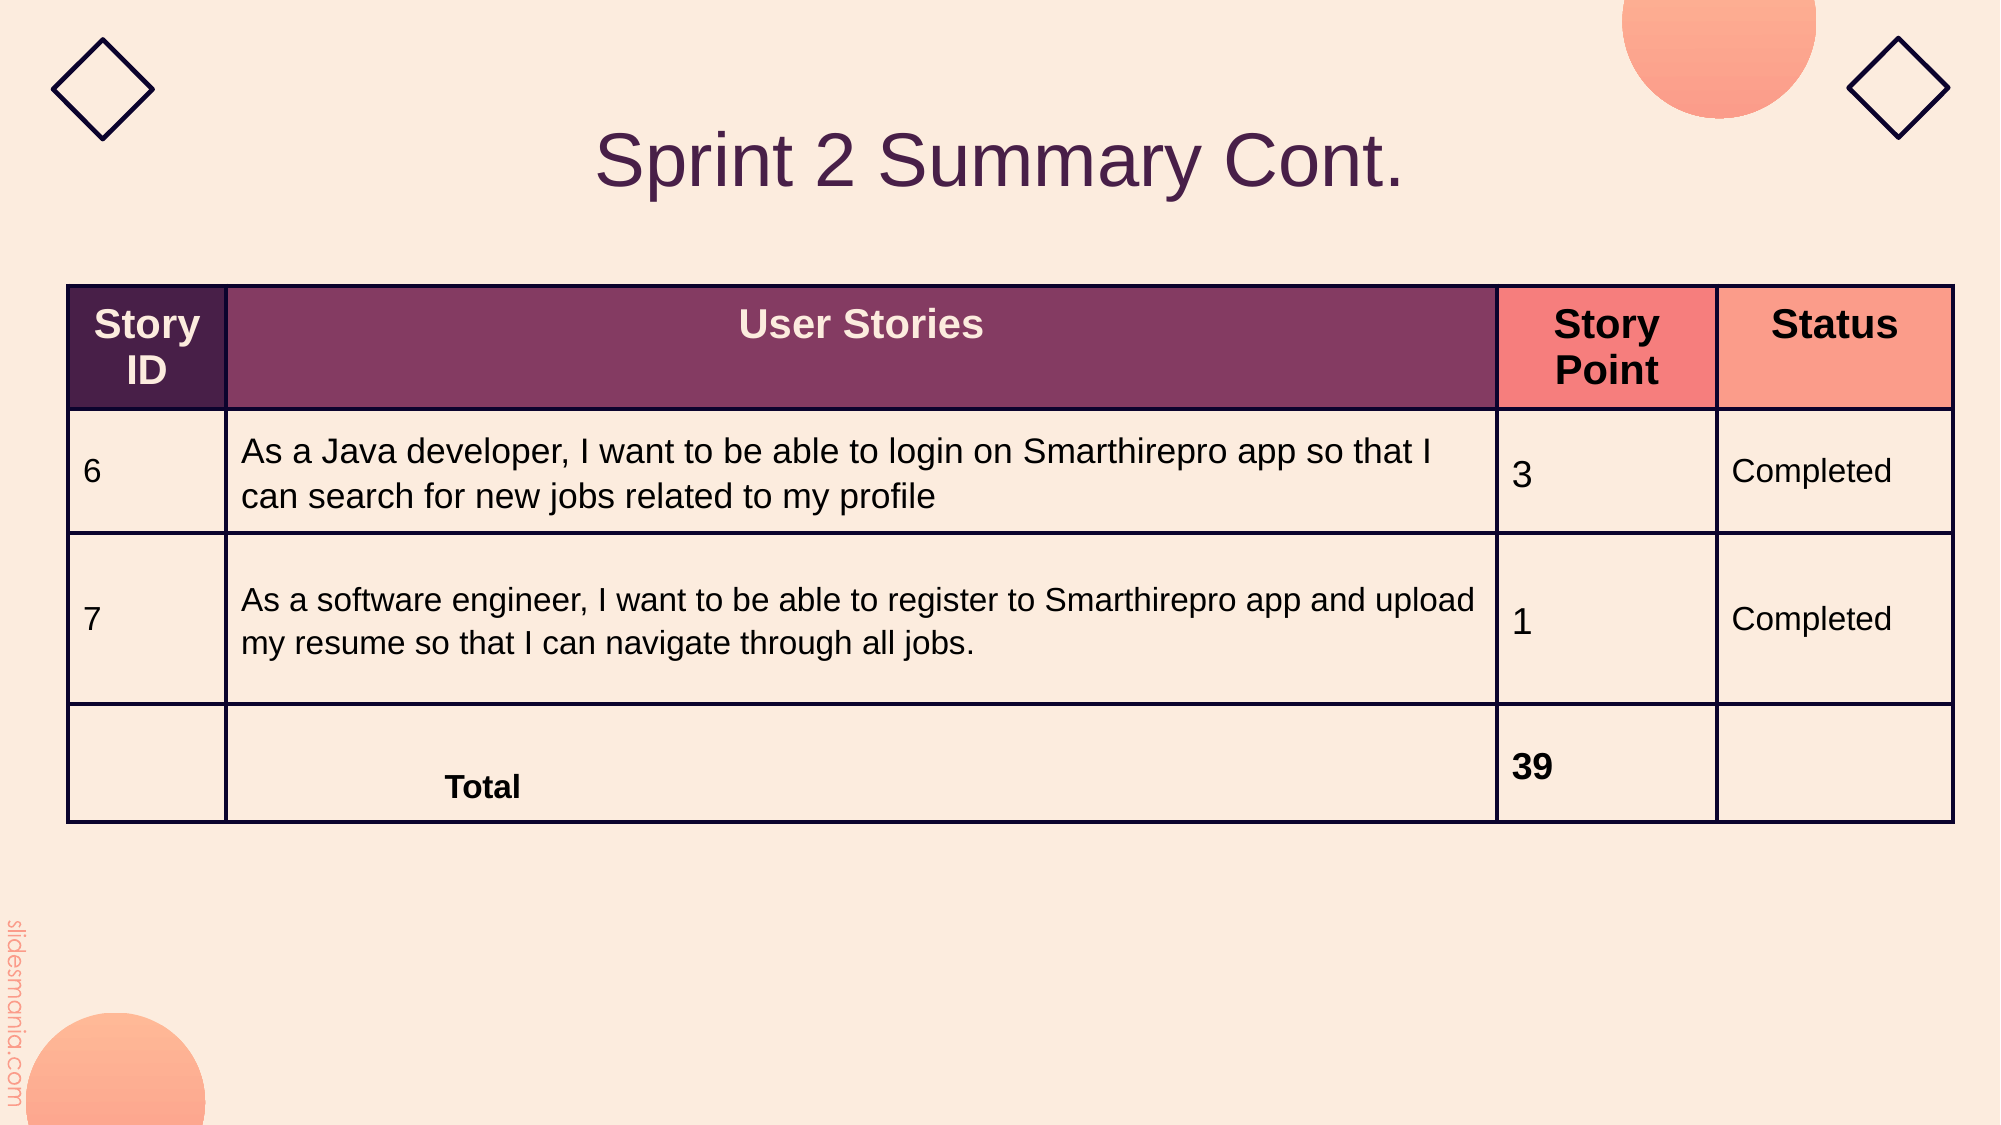

# Sprint 2 Summary Cont.
| Story ID | User Stories | Story Point | Status |
| --- | --- | --- | --- |
| 6 | As a Java developer, I want to be able to login on Smarthirepro app so that I can search for new jobs related to my profile | 3 | Completed |
| 7 | As a software engineer, I want to be able to register to Smarthirepro app and upload my resume so that I can navigate through all jobs. | 1 | Completed |
|  | Total | 39 |  |